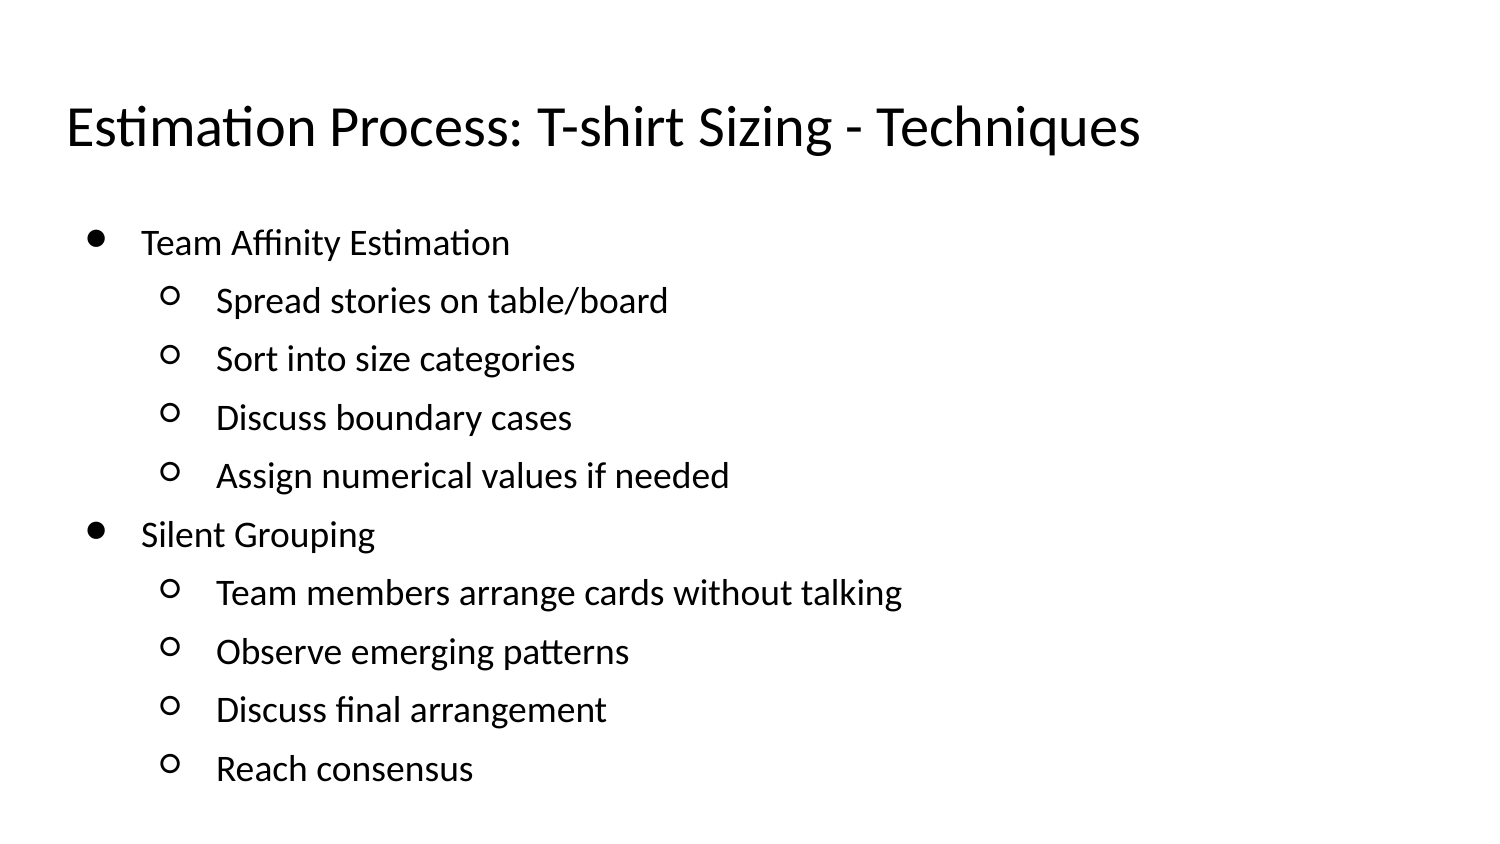

# Estimation Process: T-shirt Sizing - Techniques
Team Affinity Estimation
Spread stories on table/board
Sort into size categories
Discuss boundary cases
Assign numerical values if needed
Silent Grouping
Team members arrange cards without talking
Observe emerging patterns
Discuss final arrangement
Reach consensus